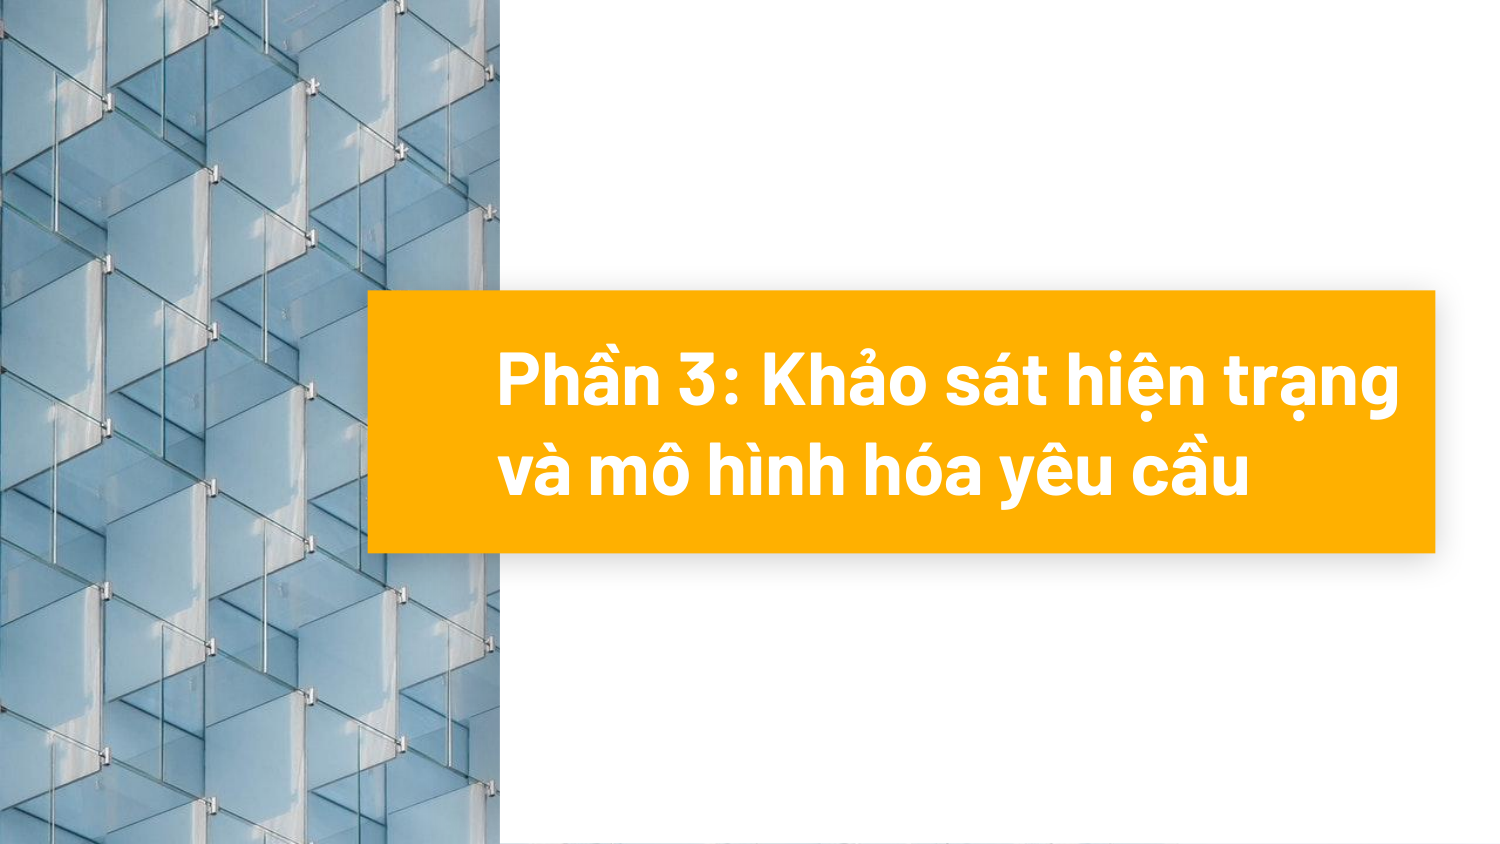

# Phần 3: Khảo sát hiện trạng và mô hình hóa yêu cầu